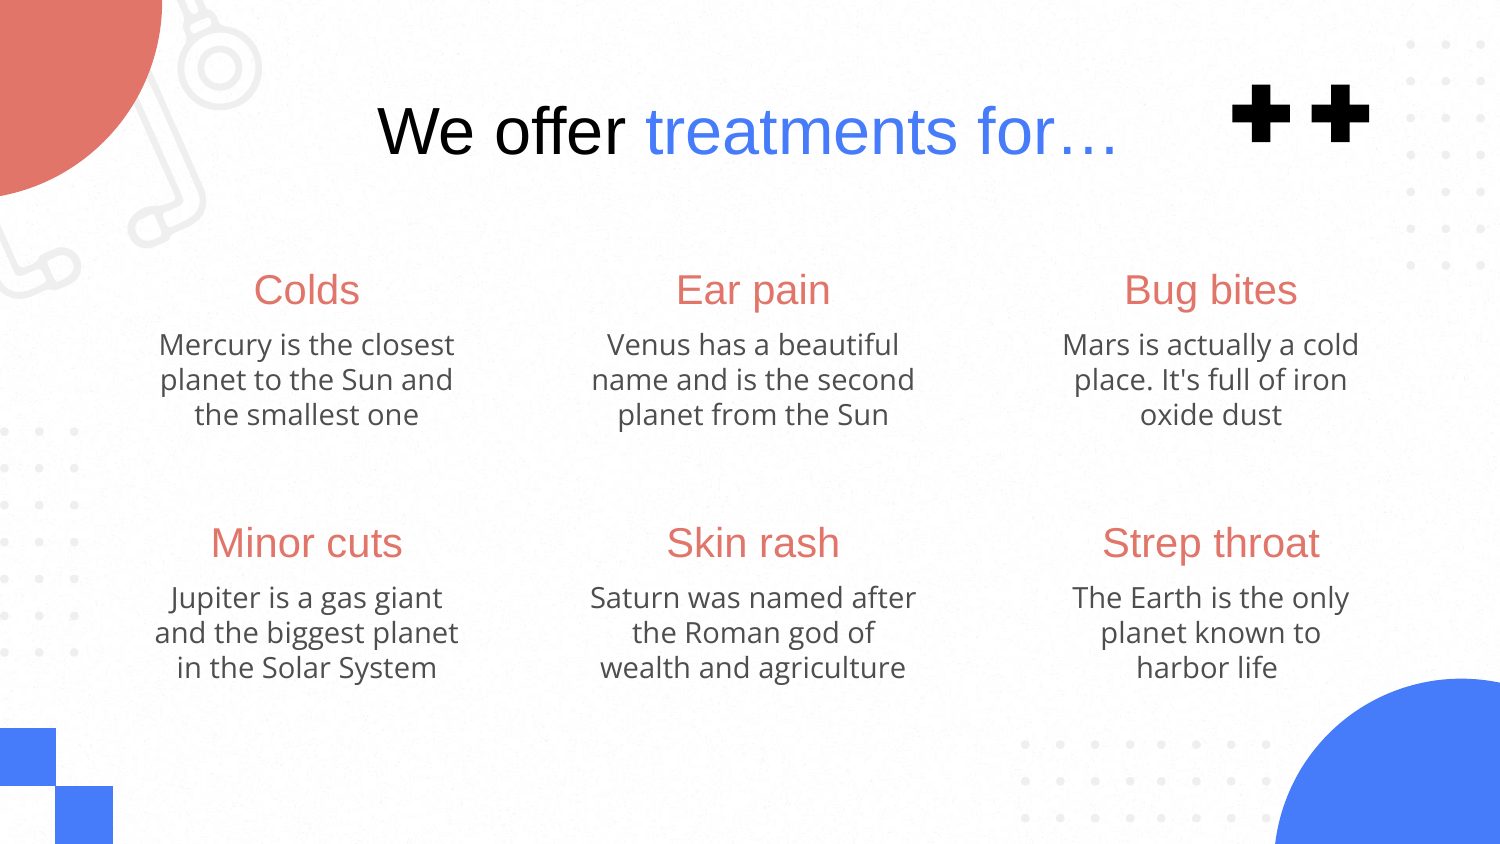

# We offer treatments for…
Colds
Ear pain
Bug bites
Mercury is the closest planet to the Sun and the smallest one
Venus has a beautiful name and is the second planet from the Sun
Mars is actually a cold place. It's full of iron oxide dust
Minor cuts
Skin rash
Strep throat
Jupiter is a gas giant and the biggest planet in the Solar System
Saturn was named after the Roman god of wealth and agriculture
The Earth is the only planet known to harbor life